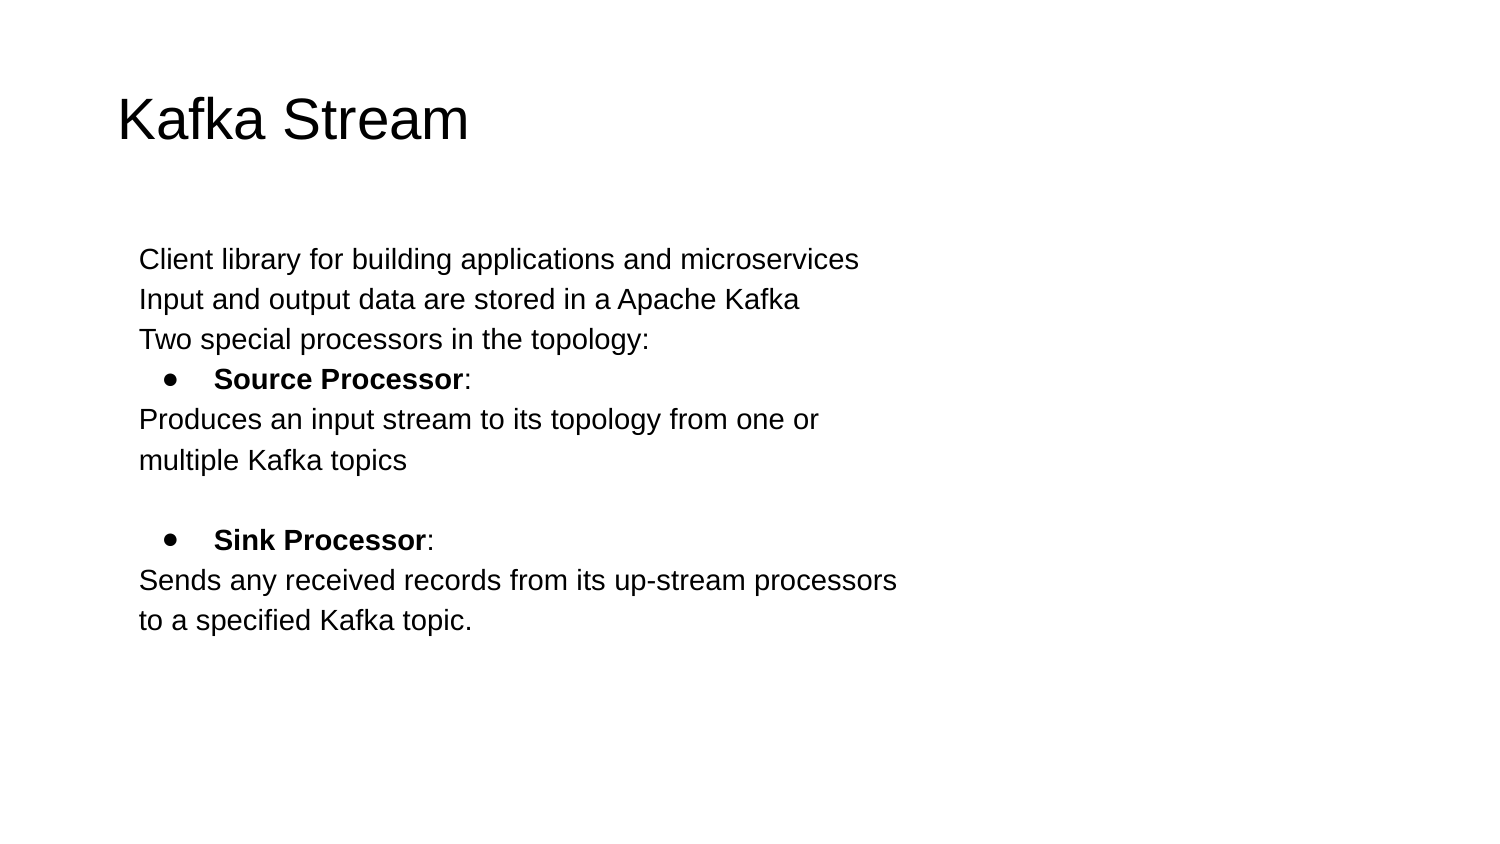

# Kafka Stream
Client library for building applications and microservices
Input and output data are stored in a Apache Kafka
Two special processors in the topology:
Source Processor:
Produces an input stream to its topology from one or multiple Kafka topics

Sink Processor:
Sends any received records from its up-stream processors to a specified Kafka topic.